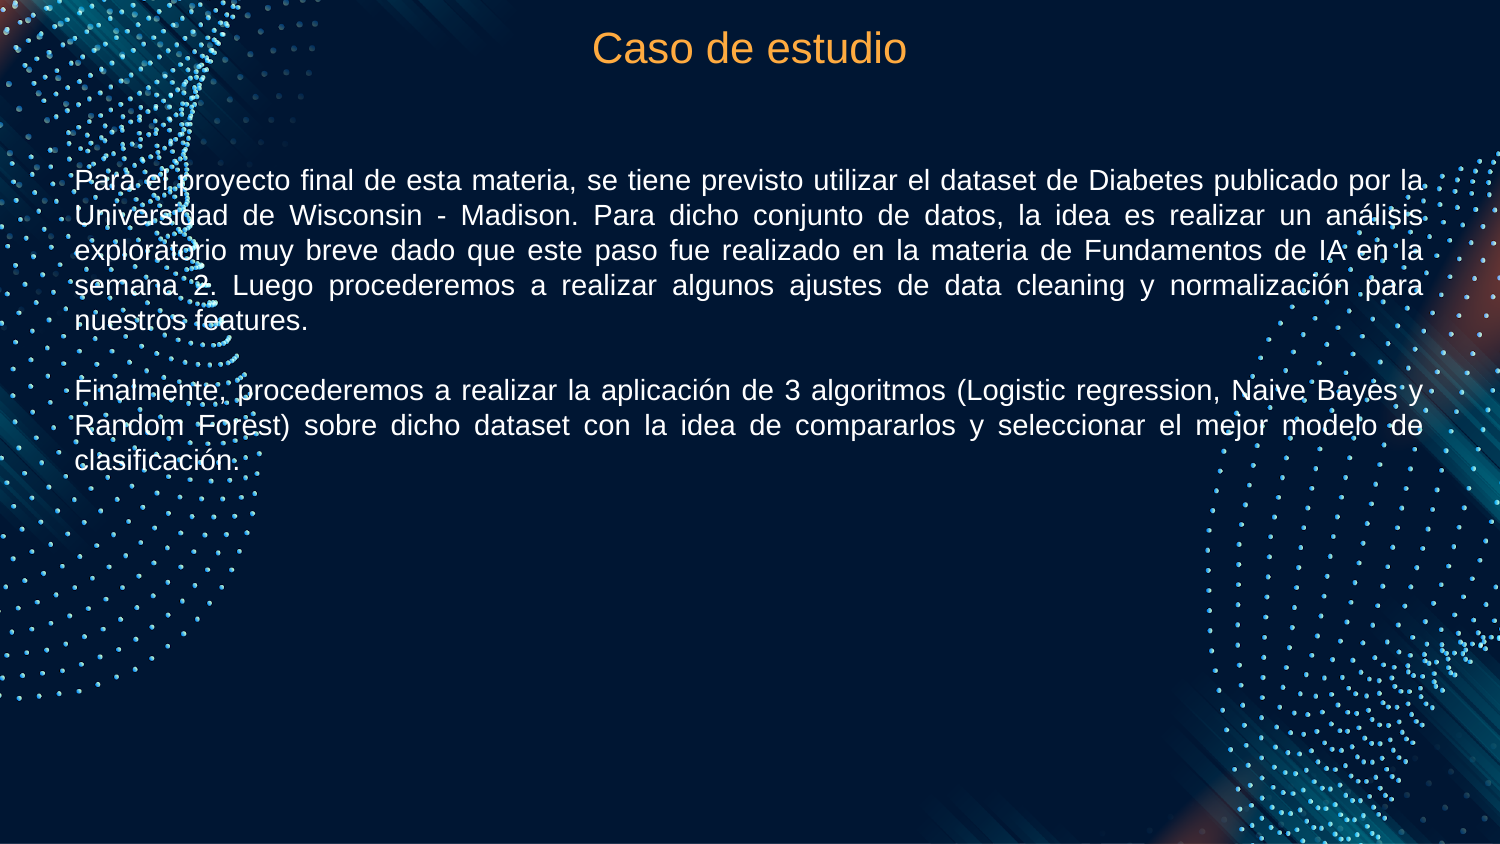

Caso de estudio
Para el proyecto final de esta materia, se tiene previsto utilizar el dataset de Diabetes publicado por la Universidad de Wisconsin - Madison. Para dicho conjunto de datos, la idea es realizar un análisis exploratorio muy breve dado que este paso fue realizado en la materia de Fundamentos de IA en la semana 2. Luego procederemos a realizar algunos ajustes de data cleaning y normalización para nuestros features.

Finalmente, procederemos a realizar la aplicación de 3 algoritmos (Logistic regression, Naive Bayes y Random Forest) sobre dicho dataset con la idea de compararlos y seleccionar el mejor modelo de clasificación.